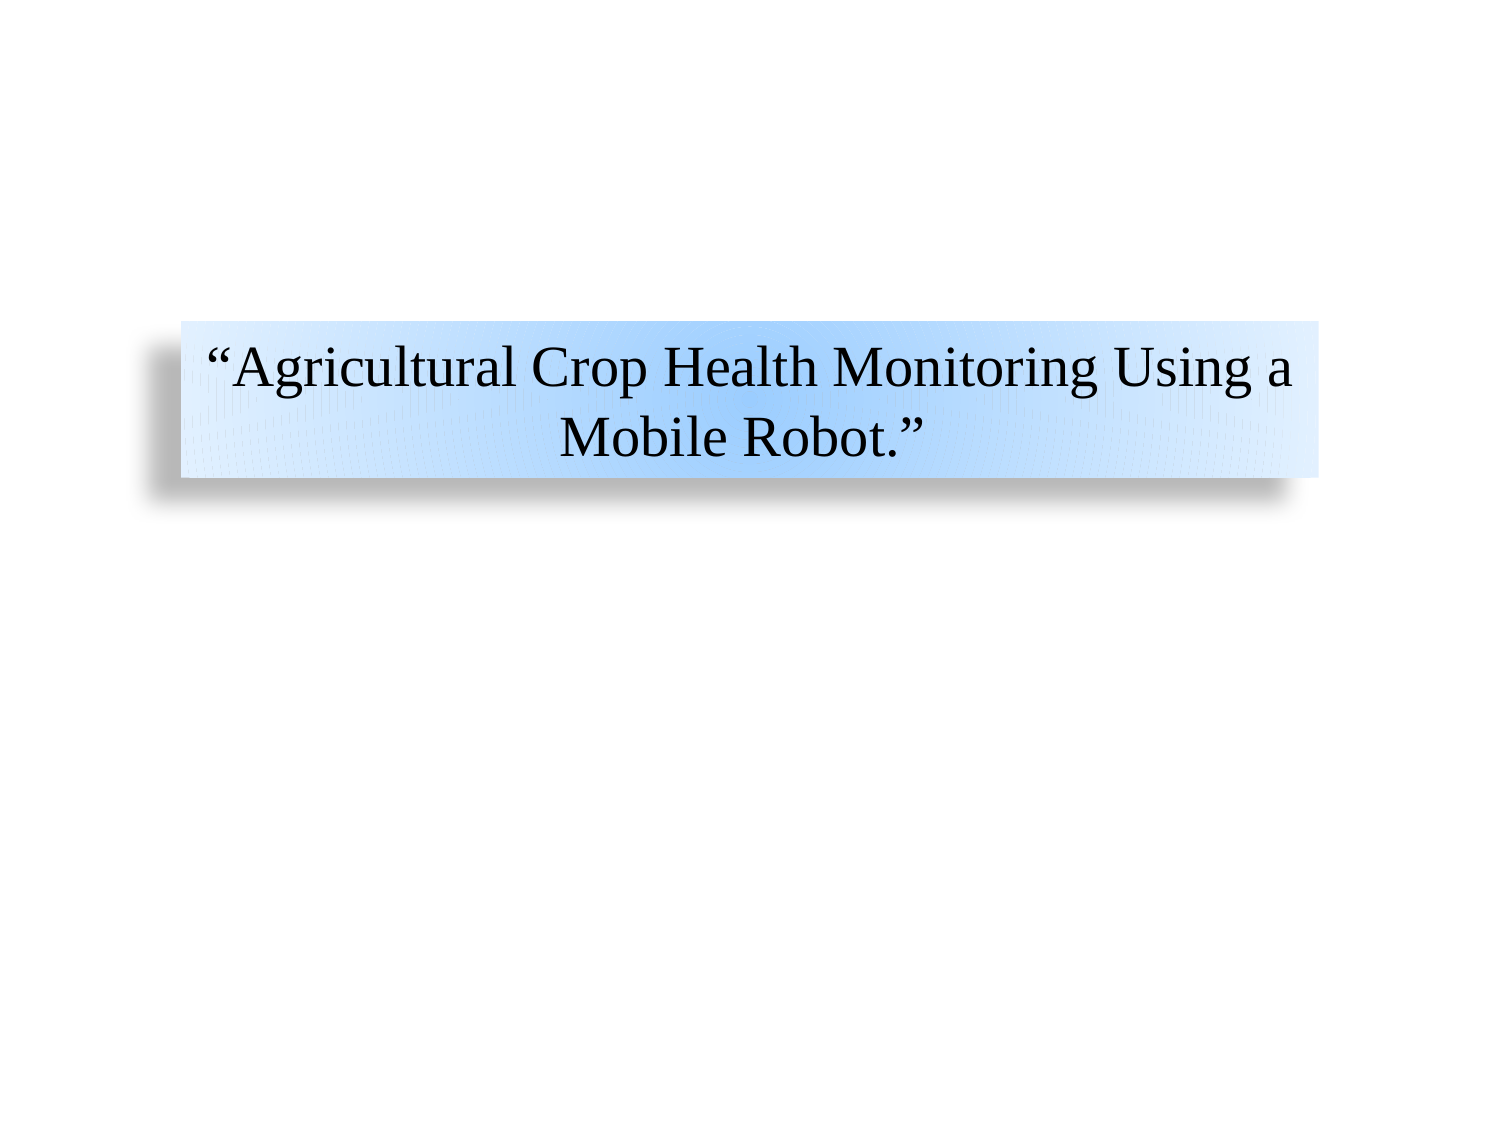

“Agricultural Crop Health Monitoring Using a Mobile Robot.”